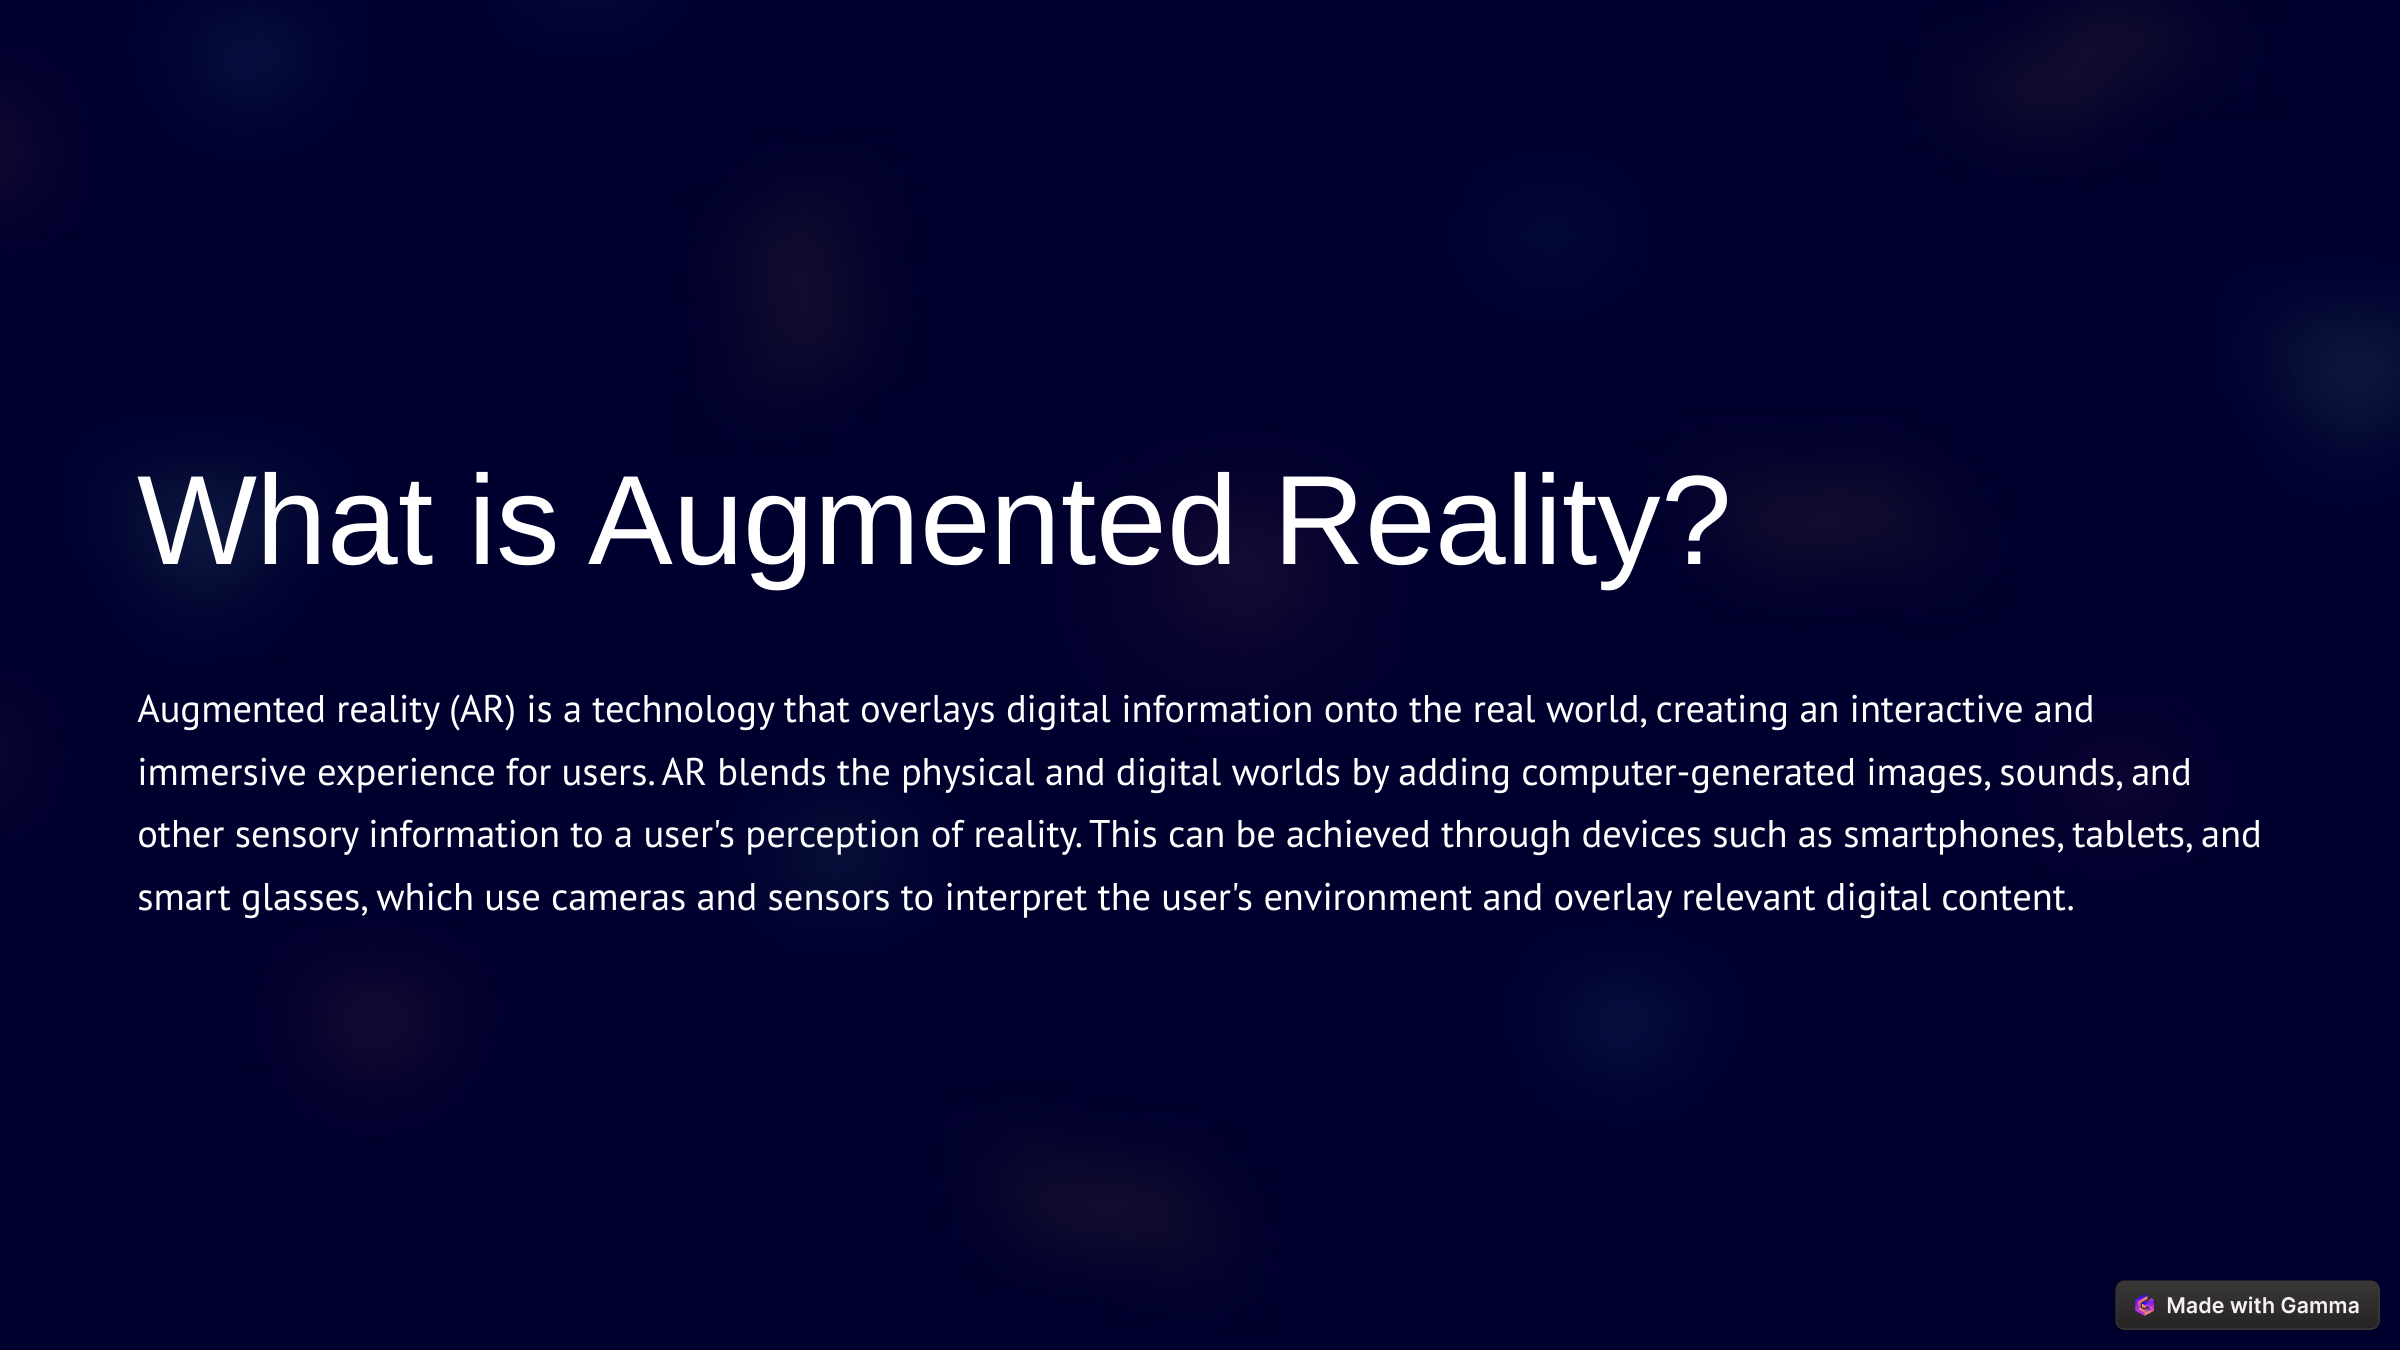

What is Augmented Reality?
Augmented reality (AR) is a technology that overlays digital information onto the real world, creating an interactive and immersive experience for users. AR blends the physical and digital worlds by adding computer-generated images, sounds, and other sensory information to a user's perception of reality. This can be achieved through devices such as smartphones, tablets, and smart glasses, which use cameras and sensors to interpret the user's environment and overlay relevant digital content.